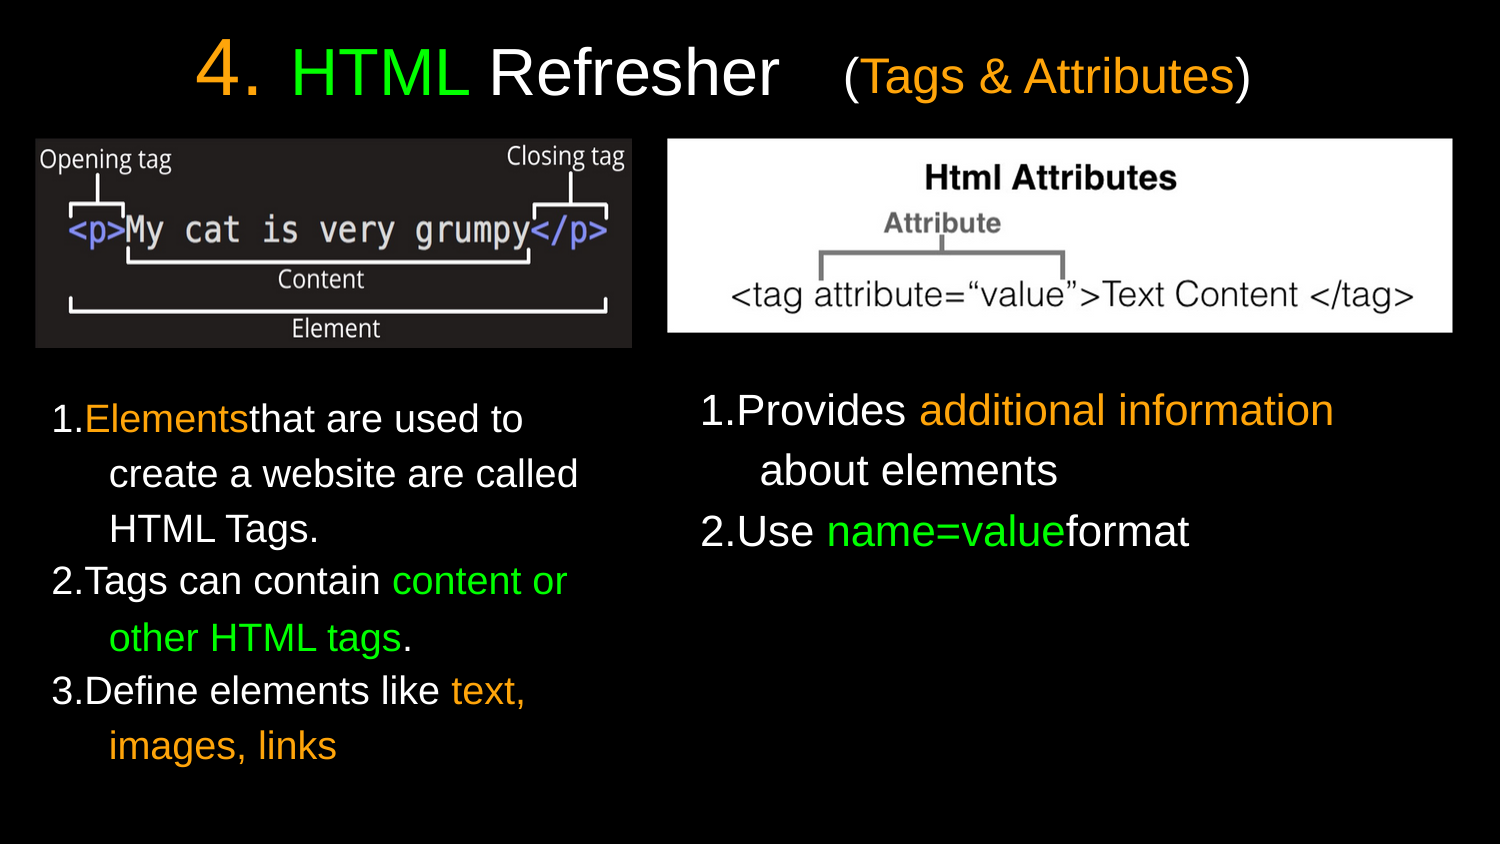

4.
HTML Refresher
(Tags & Attributes)

1.Provides additional information
1.Elementsthat are used to
about elements
create a website are called HTML Tags.
2.Use name=valueformat
2.Tags can contain content or
other HTML tags.
3.Define elements like text,
images, links